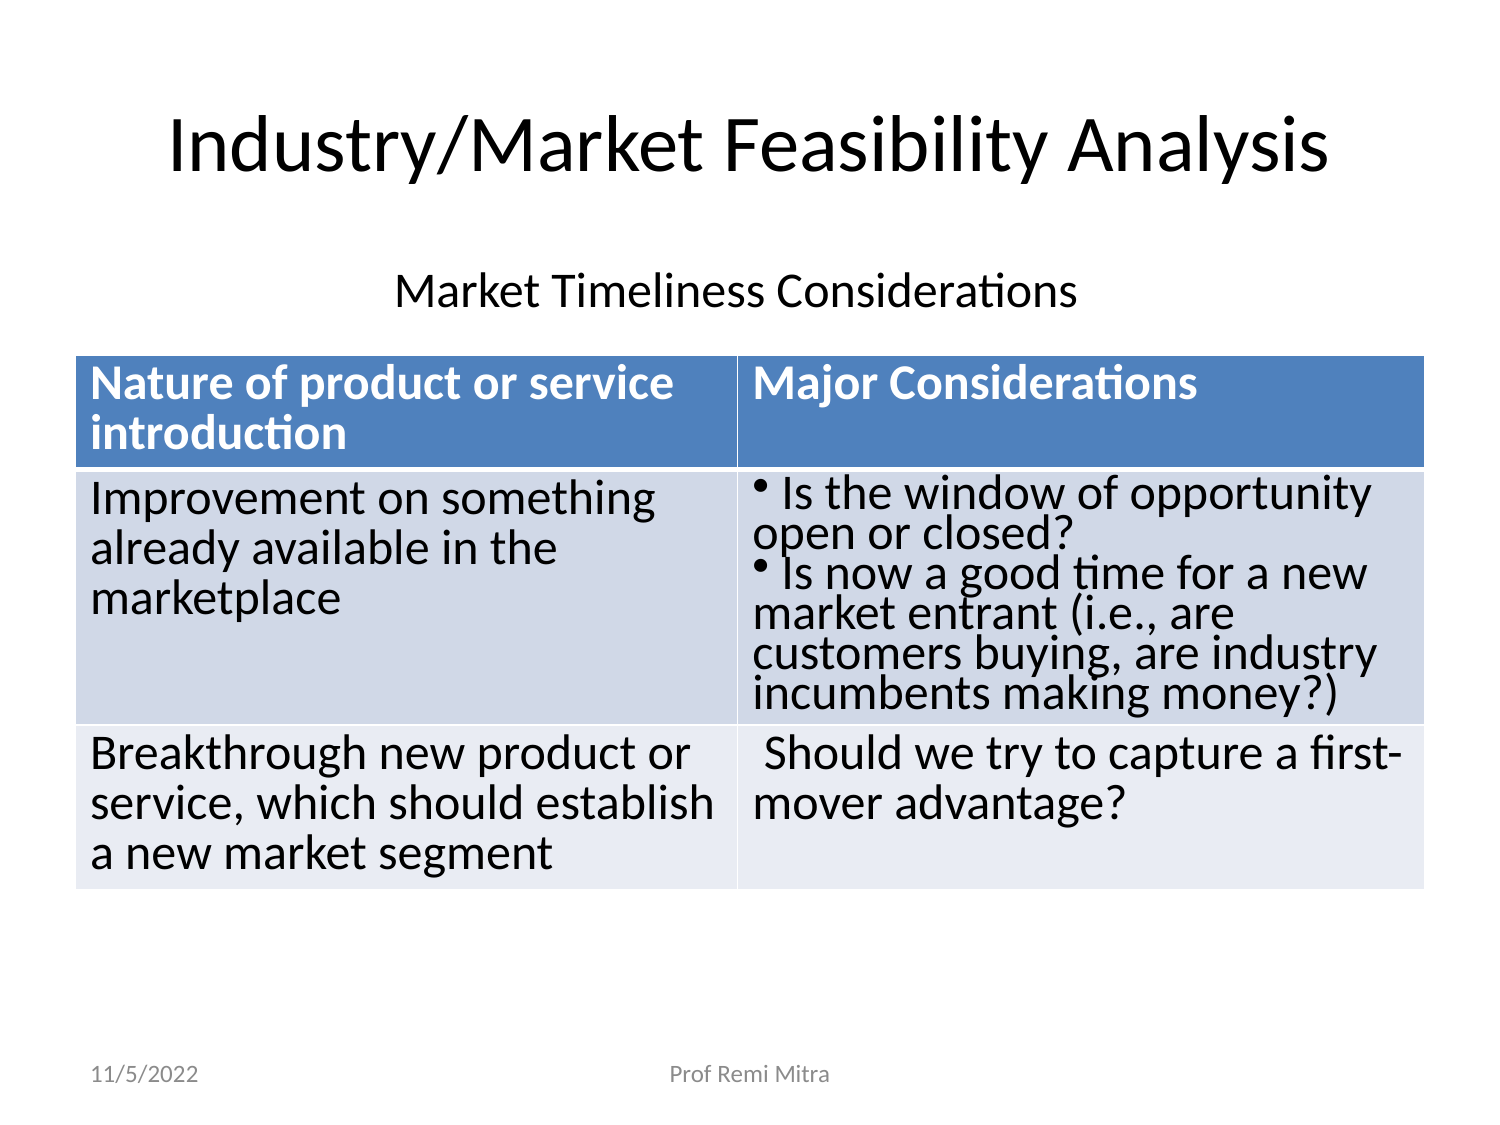

# Industry/Market Feasibility Analysis
Market Timeliness Considerations
| Nature of product or service introduction | Major Considerations |
| --- | --- |
| Improvement on something already available in the marketplace | Is the window of opportunity open or closed? Is now a good time for a new market entrant (i.e., are customers buying, are industry incumbents making money?) |
| Breakthrough new product or service, which should establish a new market segment | Should we try to capture a first-mover advantage? |
11/5/2022
Prof Remi Mitra